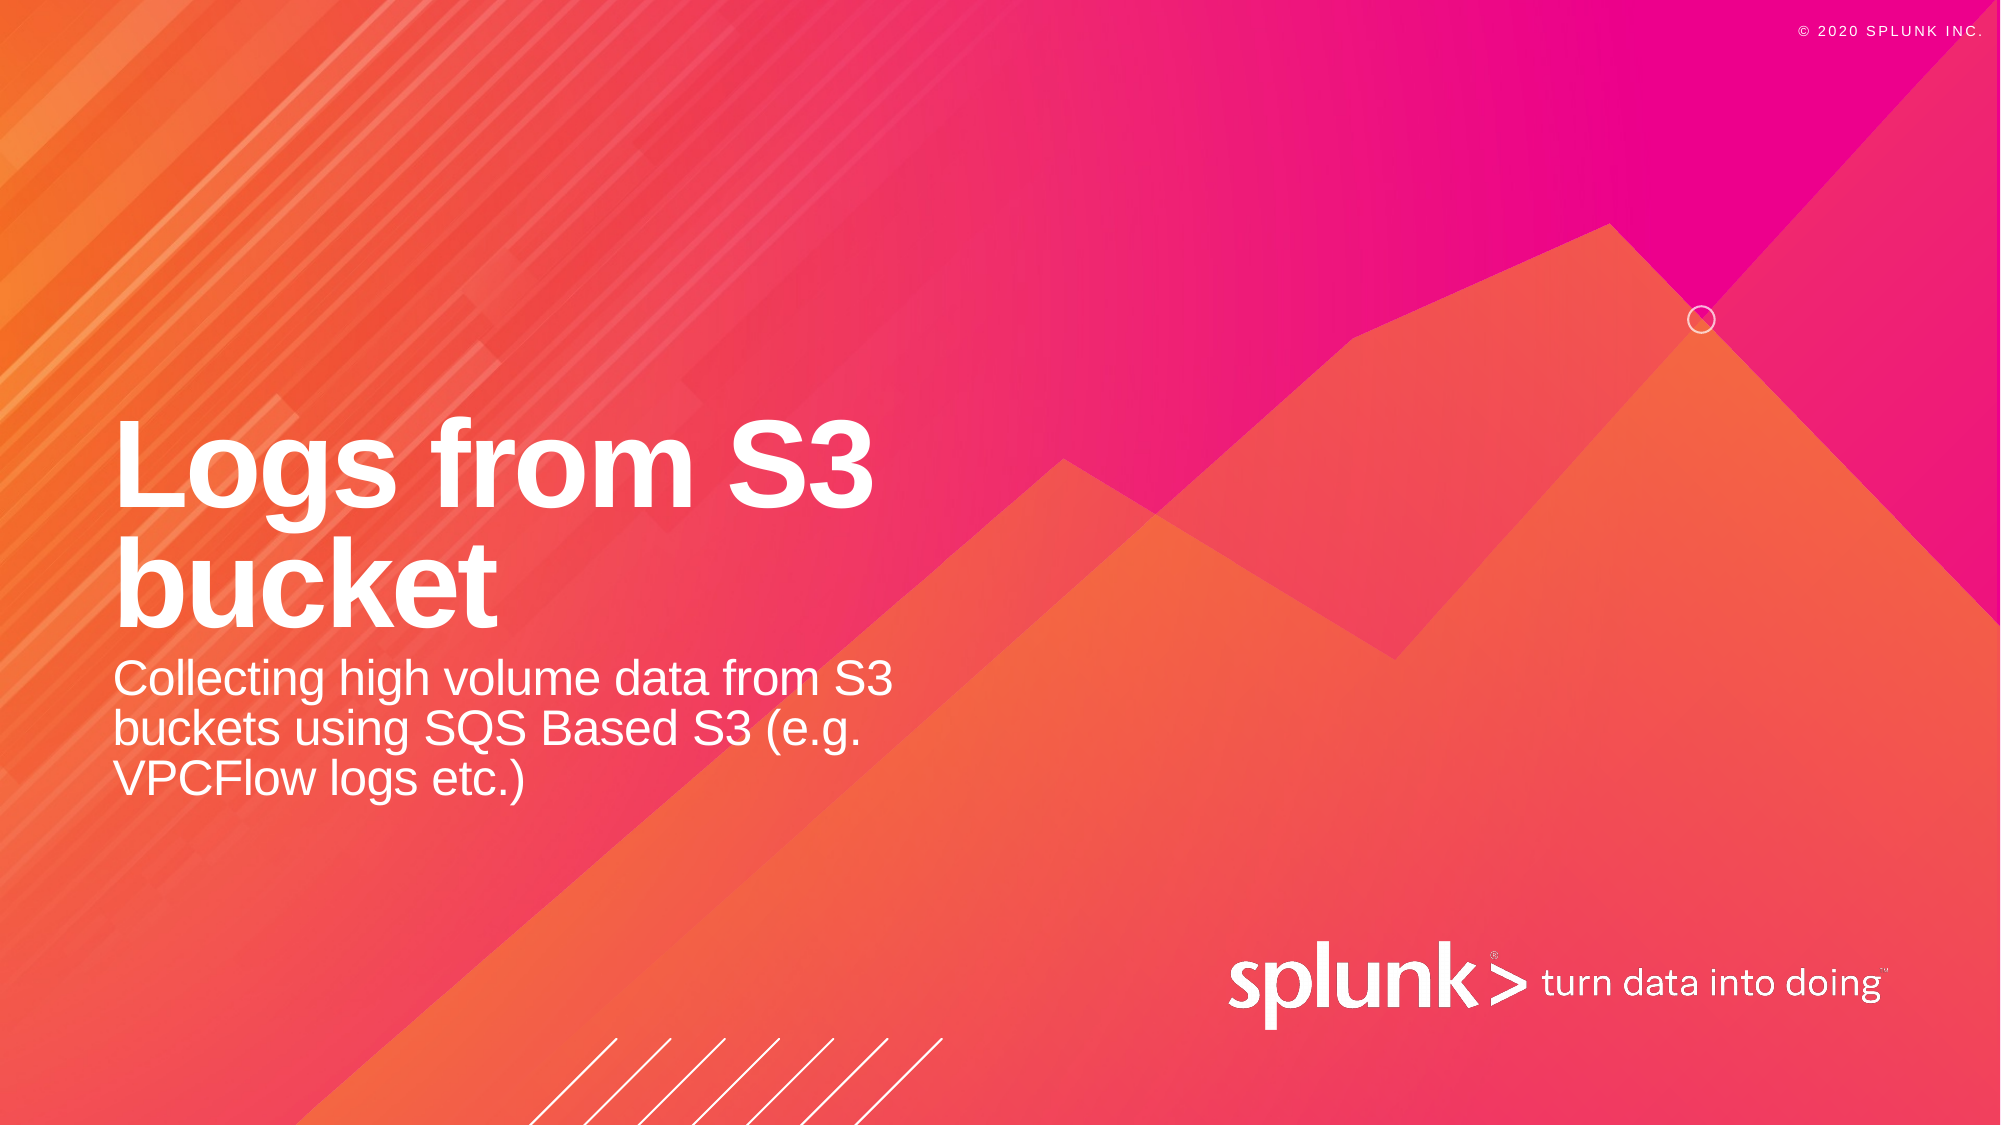

# Logs from S3 bucket
Collecting high volume data from S3 buckets using SQS Based S3 (e.g. VPCFlow logs etc.)